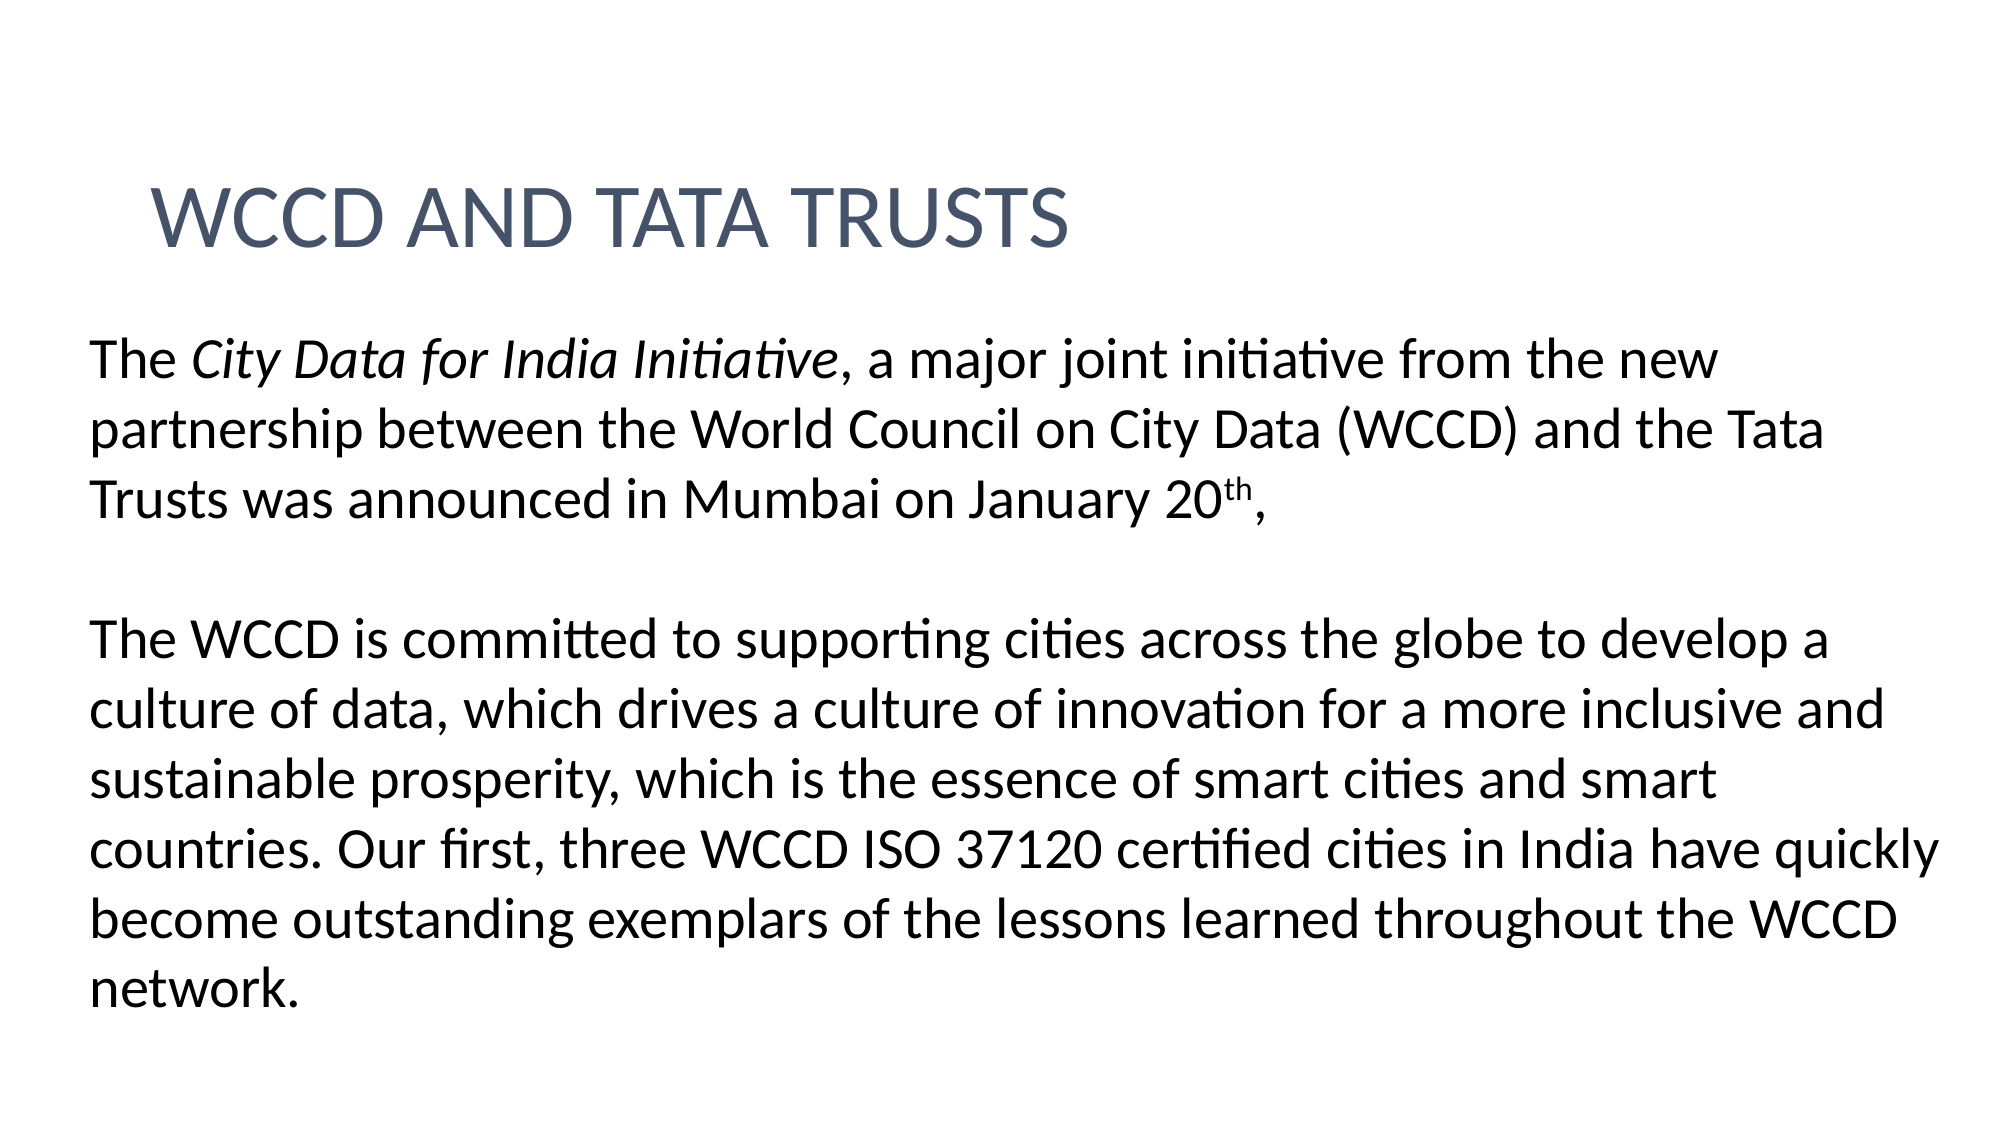

# WCCD AND TATA TRUSTS
The City Data for India Initiative, a major joint initiative from the new partnership between the World Council on City Data (WCCD) and the Tata Trusts was announced in Mumbai on January 20th,

The WCCD is committed to supporting cities across the globe to develop a culture of data, which drives a culture of innovation for a more inclusive and sustainable prosperity, which is the essence of smart cities and smart countries. Our first, three WCCD ISO 37120 certified cities in India have quickly become outstanding exemplars of the lessons learned throughout the WCCD network.